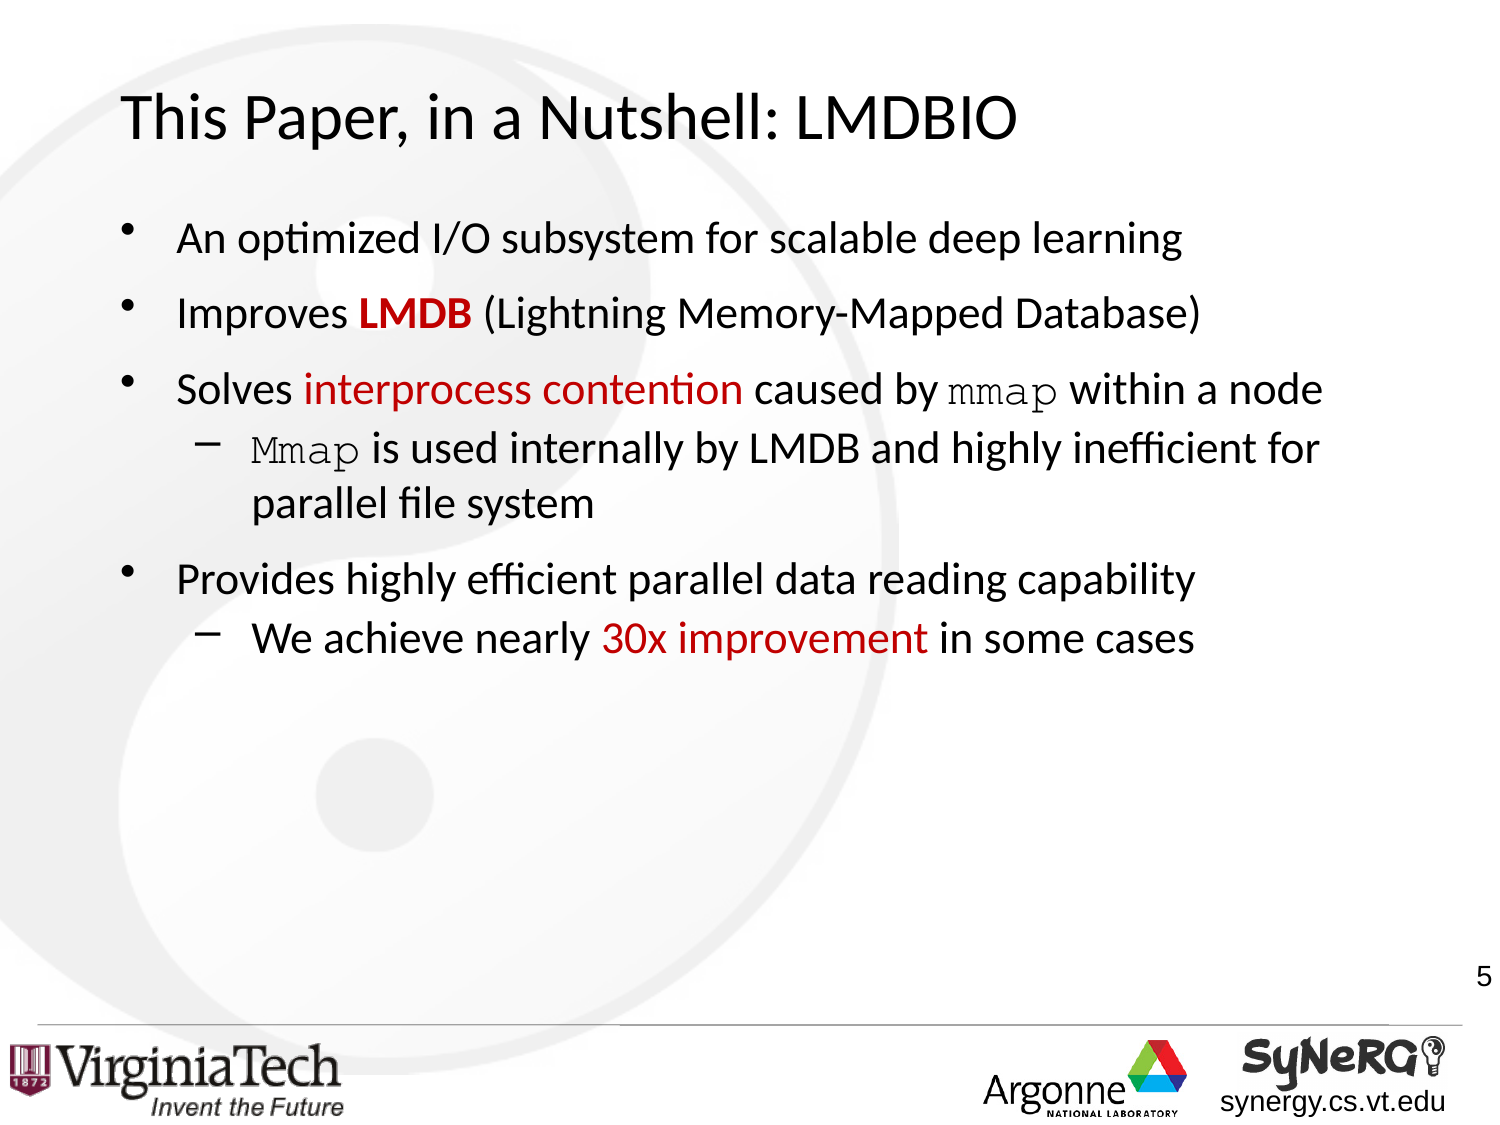

# This Paper, in a Nutshell: LMDBIO
An optimized I/O subsystem for scalable deep learning
Improves LMDB (Lightning Memory-Mapped Database)
Solves interprocess contention caused by mmap within a node
Mmap is used internally by LMDB and highly inefficient for parallel file system
Provides highly efficient parallel data reading capability
We achieve nearly 30x improvement in some cases
5